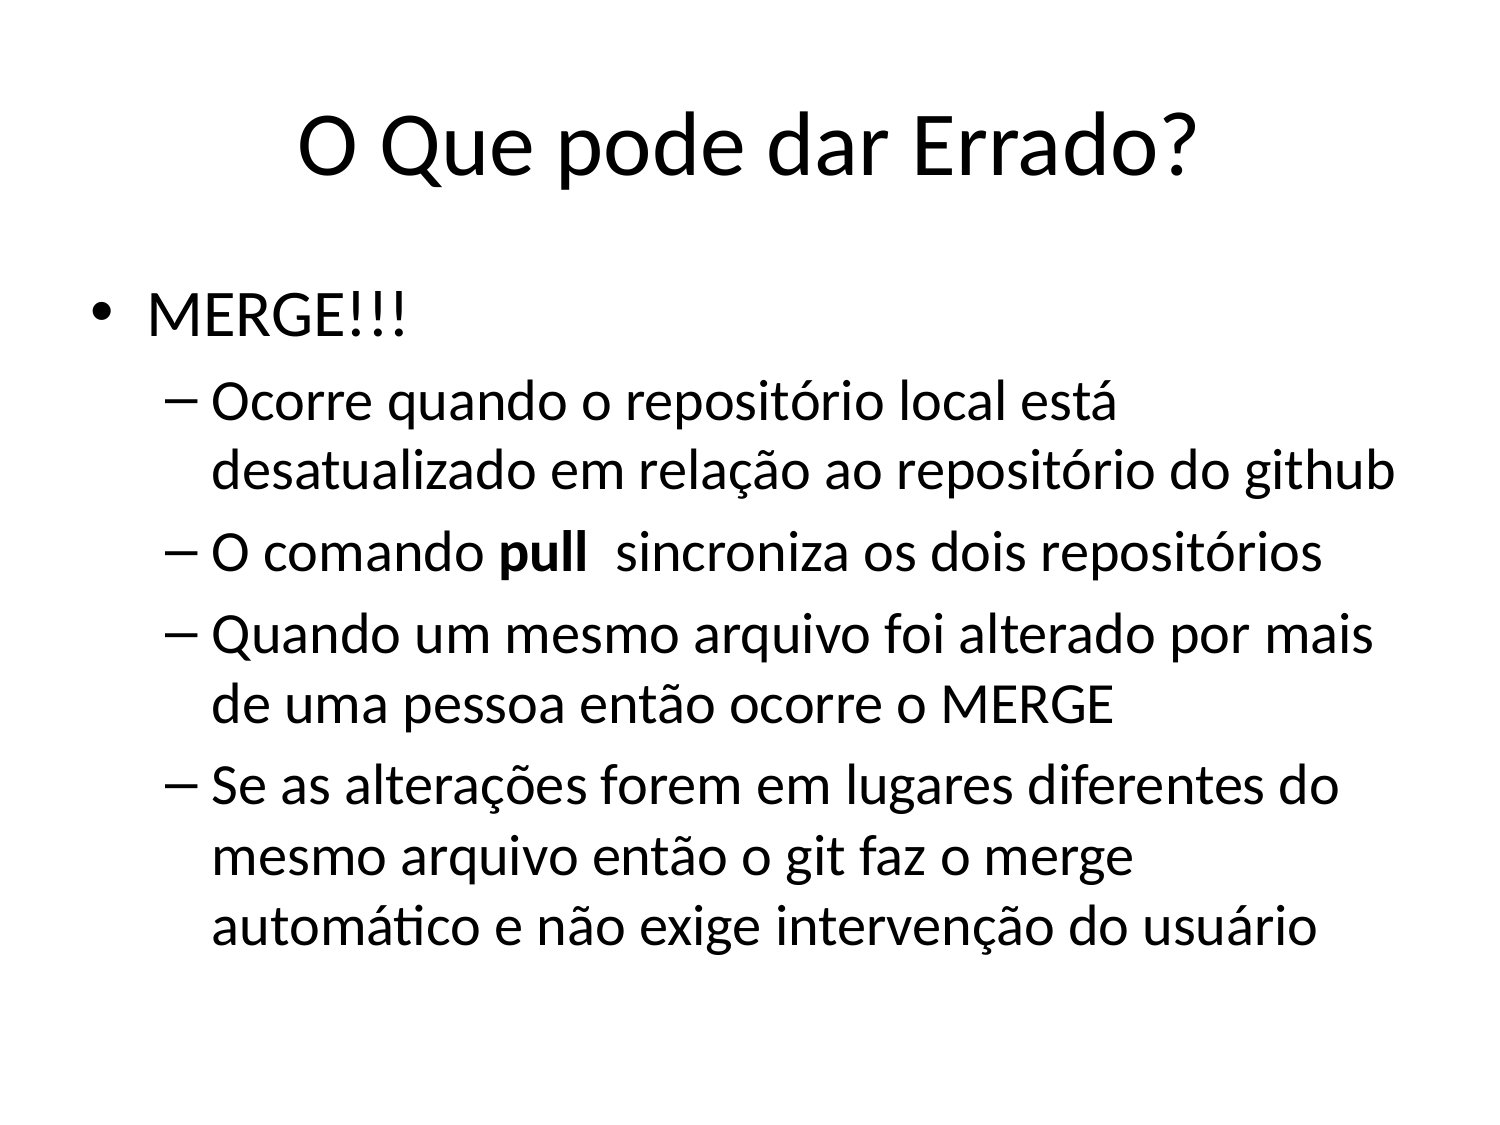

# O Que pode dar Errado?
MERGE!!!
Ocorre quando o repositório local está desatualizado em relação ao repositório do github
O comando pull  sincroniza os dois repositórios
Quando um mesmo arquivo foi alterado por mais de uma pessoa então ocorre o MERGE
Se as alterações forem em lugares diferentes do mesmo arquivo então o git faz o merge automático e não exige intervenção do usuário